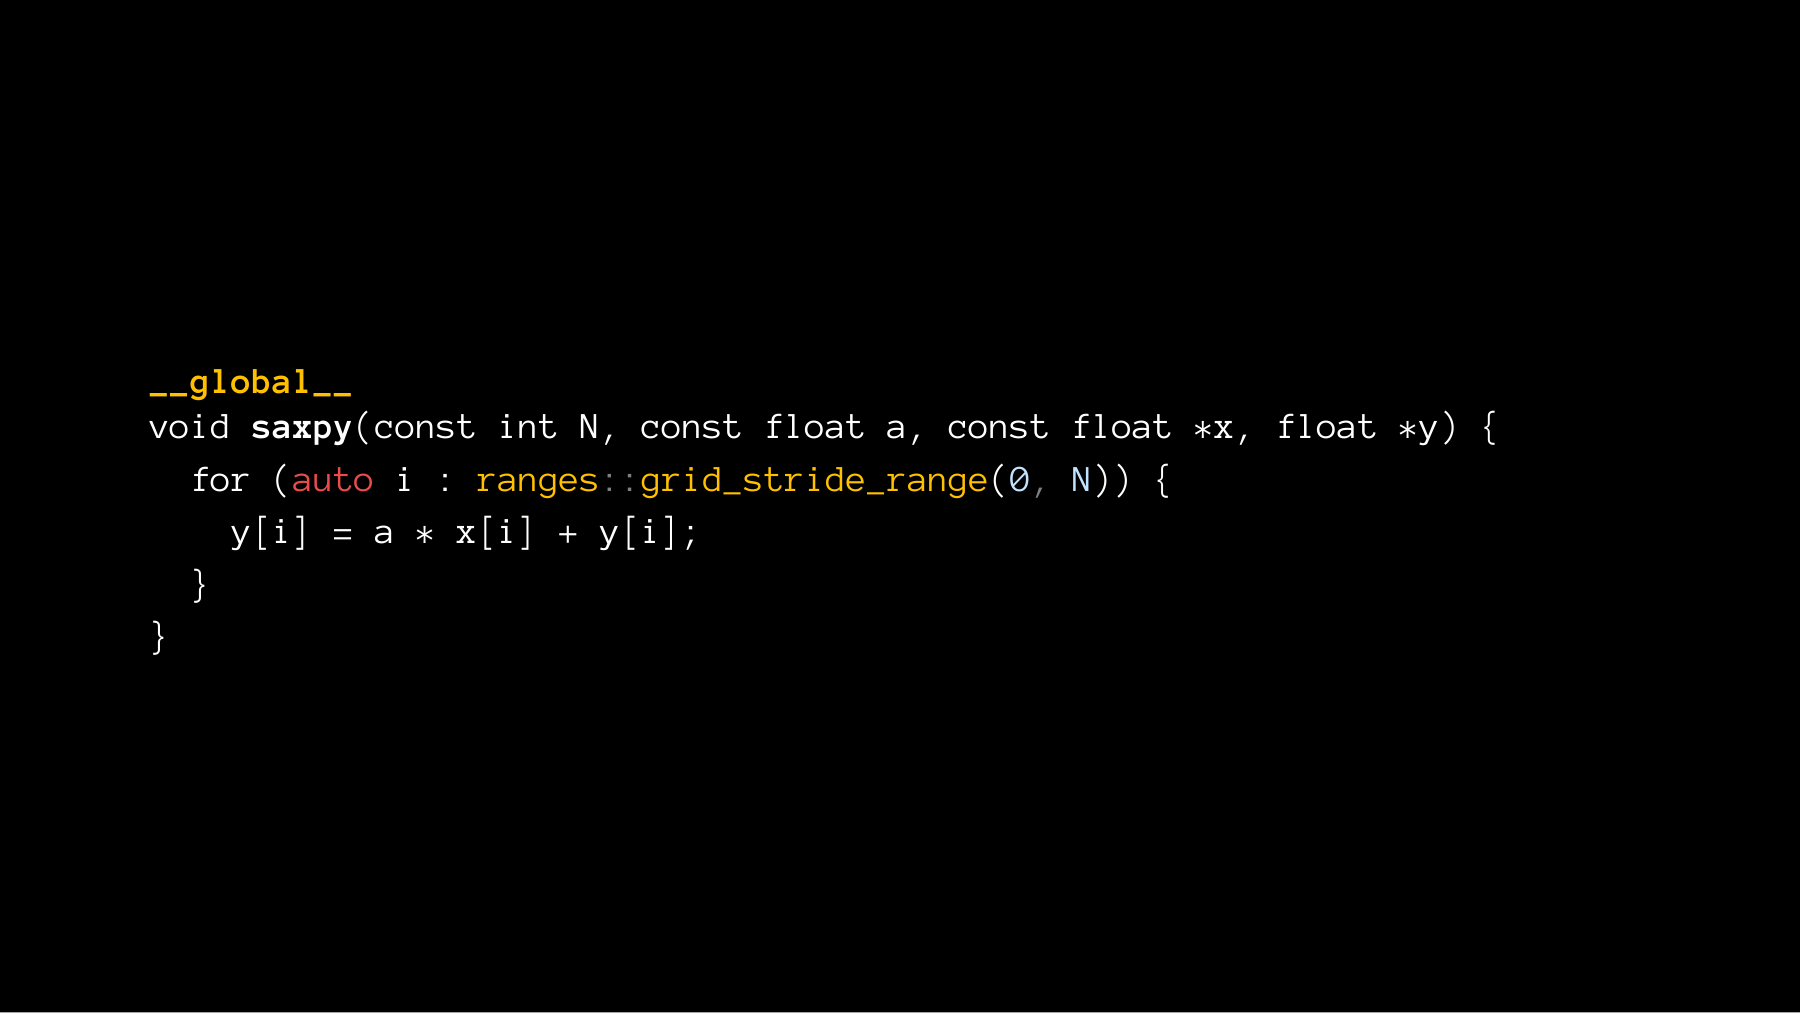

__global__
void saxpy(const int N, const float a, const float *x, float *y) {
  for (auto i : ranges::grid_stride_range(0, N)) {
    y[i] = a * x[i] + y[i];
  }
}